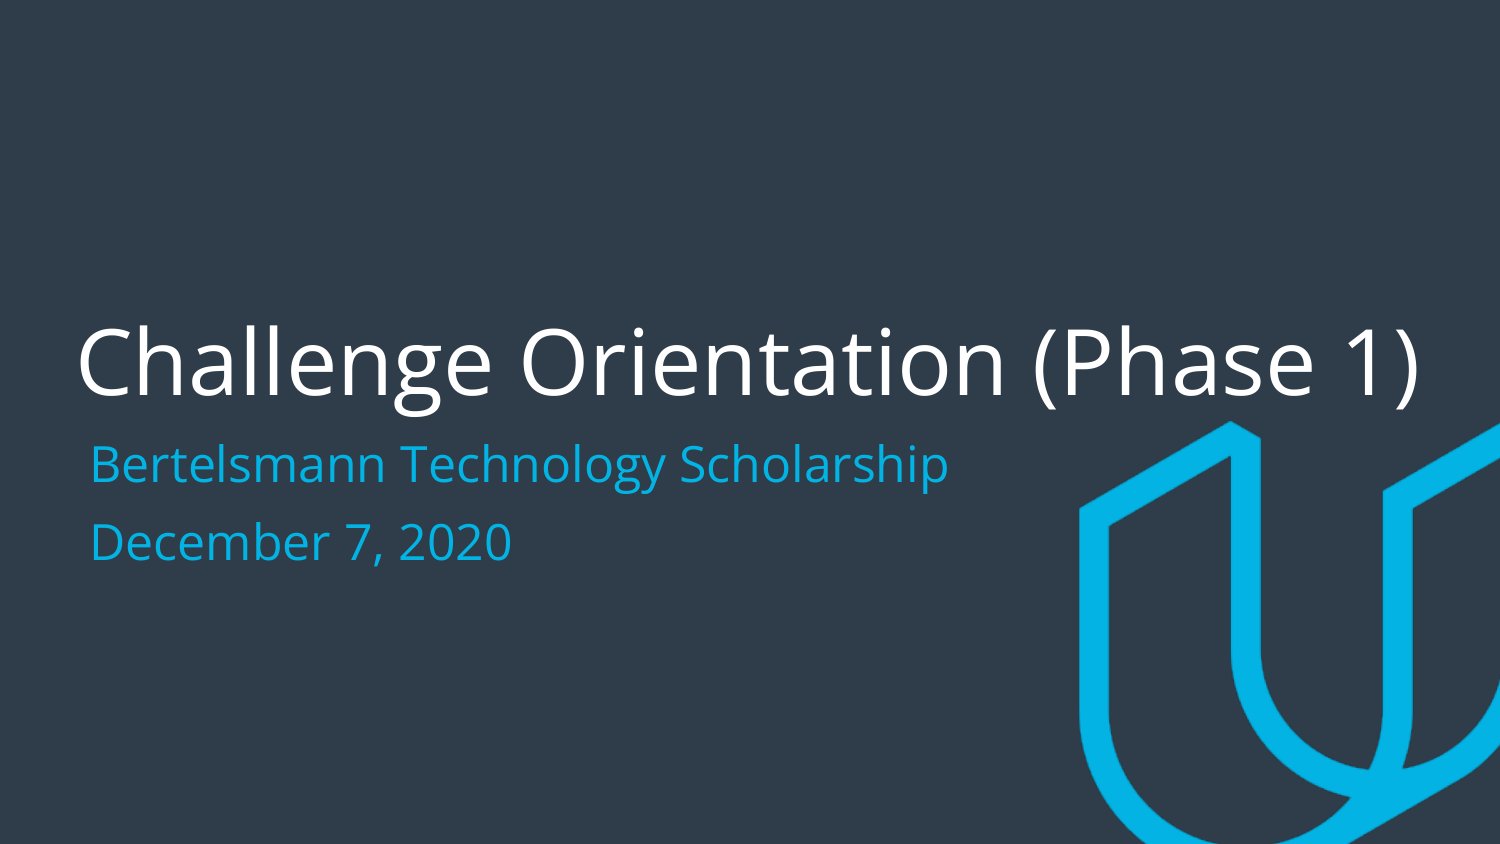

# Challenge Orientation (Phase 1)
Bertelsmann Technology Scholarship
December 7, 2020